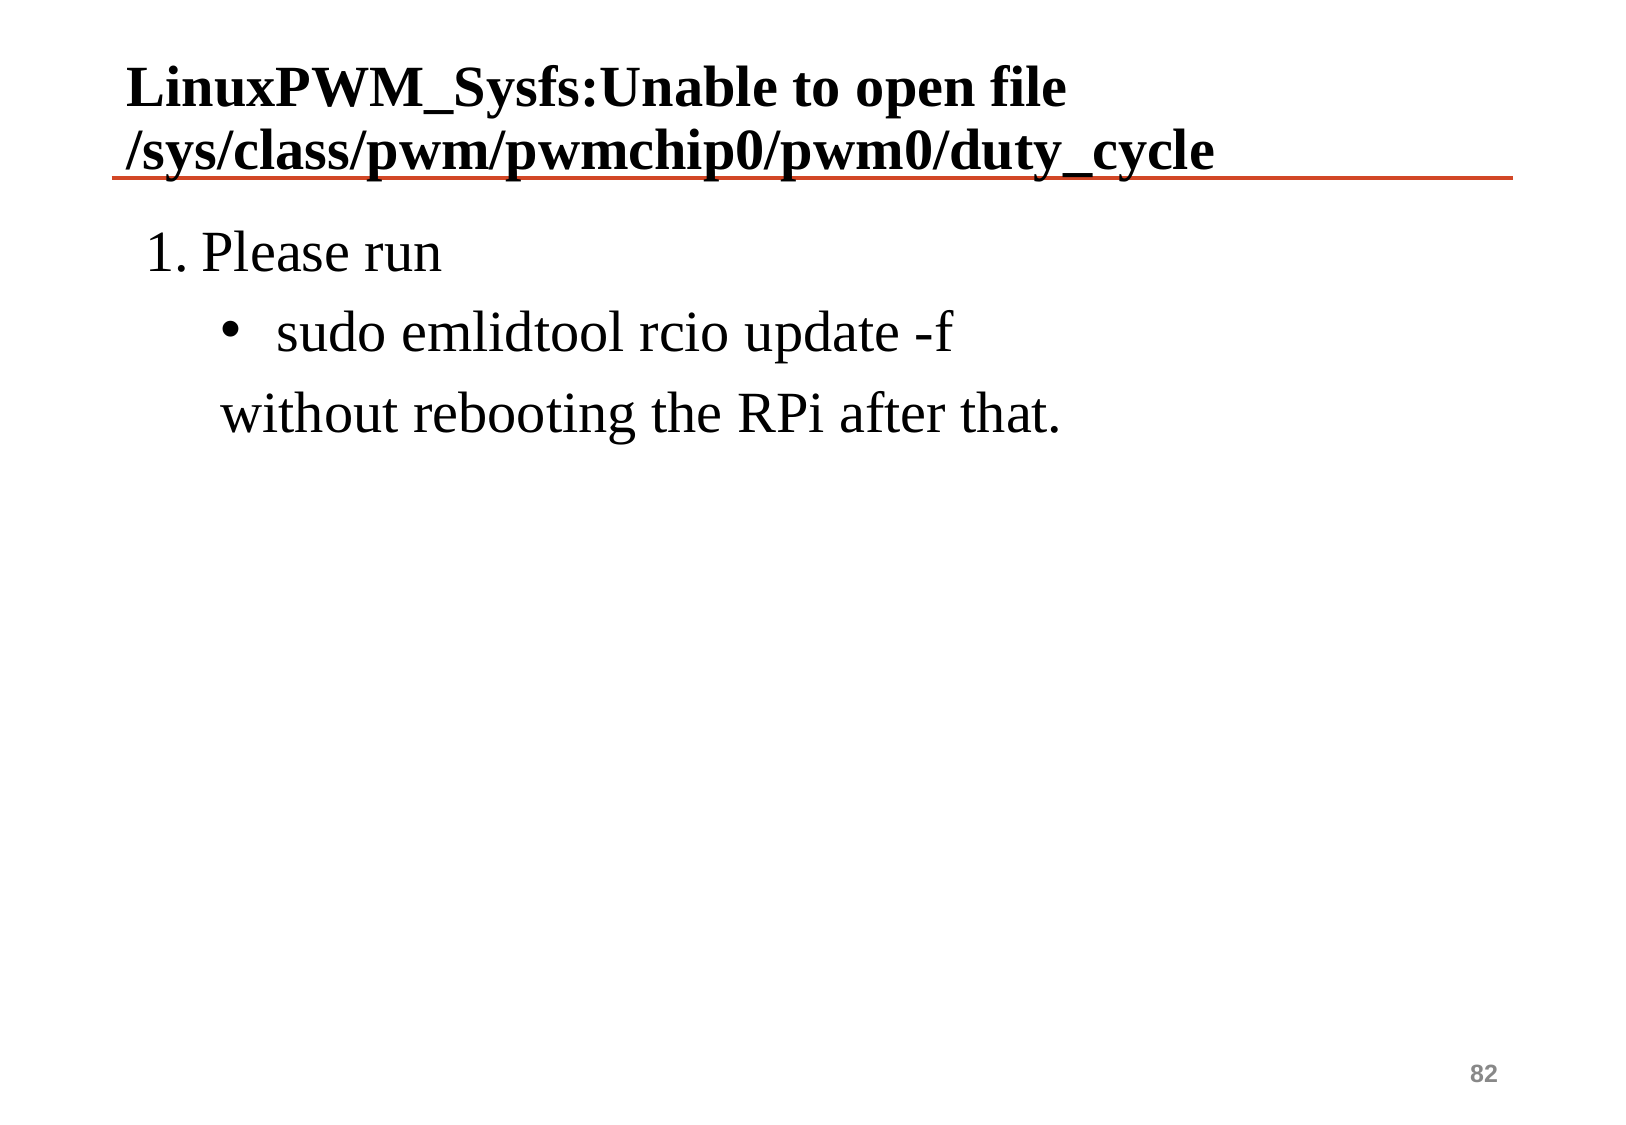

# LinuxPWM_Sysfs:Unable to open file /sys/class/pwm/pwmchip0/pwm0/duty_cycle
Please run
sudo emlidtool rcio update -f
without rebooting the RPi after that.

82